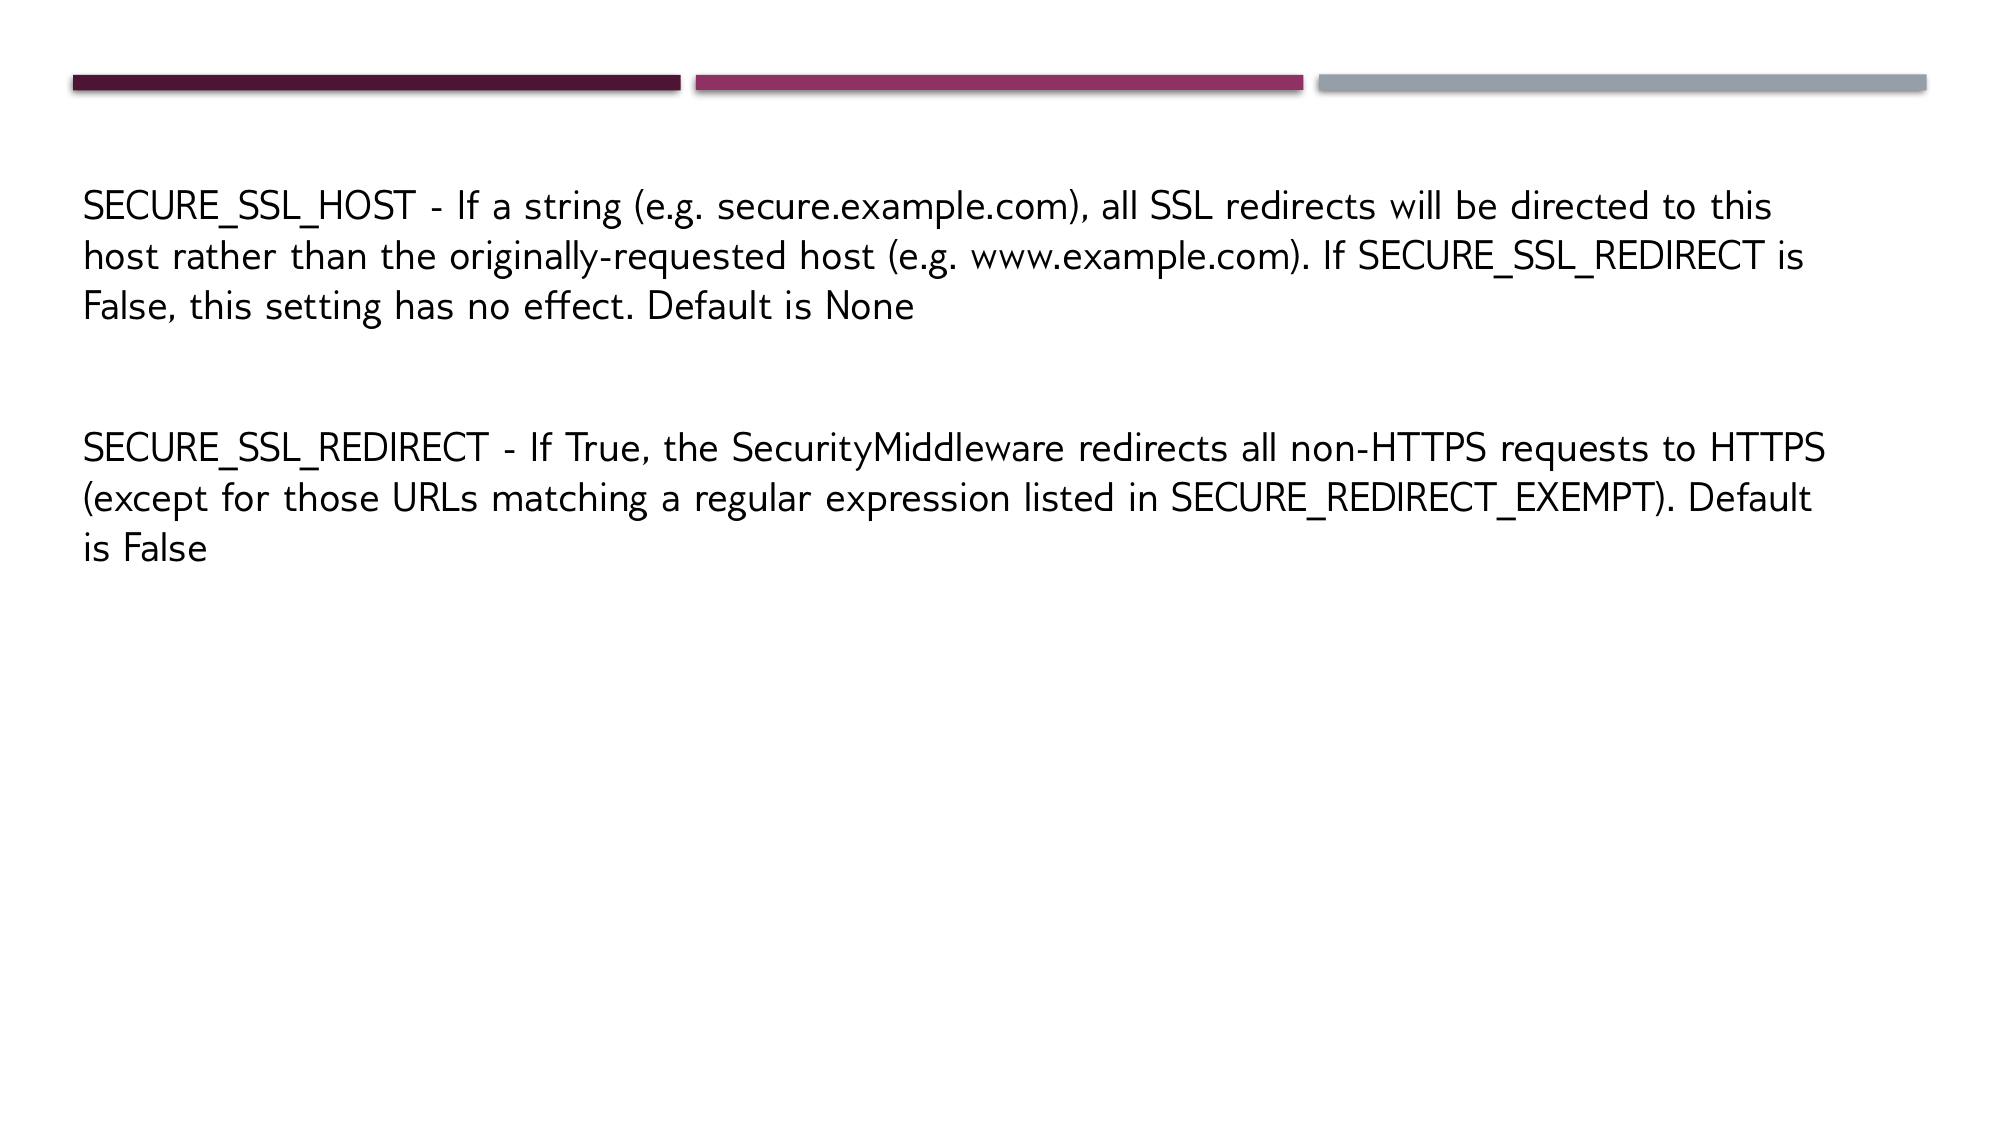

SECURE_SSL_HOST - If a string (e.g. secure.example.com), all SSL redirects will be directed to this host rather than the originally-requested host (e.g. www.example.com). If SECURE_SSL_REDIRECT is False, this setting has no effect. Default is None

SECURE_SSL_REDIRECT - If True, the SecurityMiddleware redirects all non-HTTPS requests to HTTPS (except for those URLs matching a regular expression listed in SECURE_REDIRECT_EXEMPT). Default is False